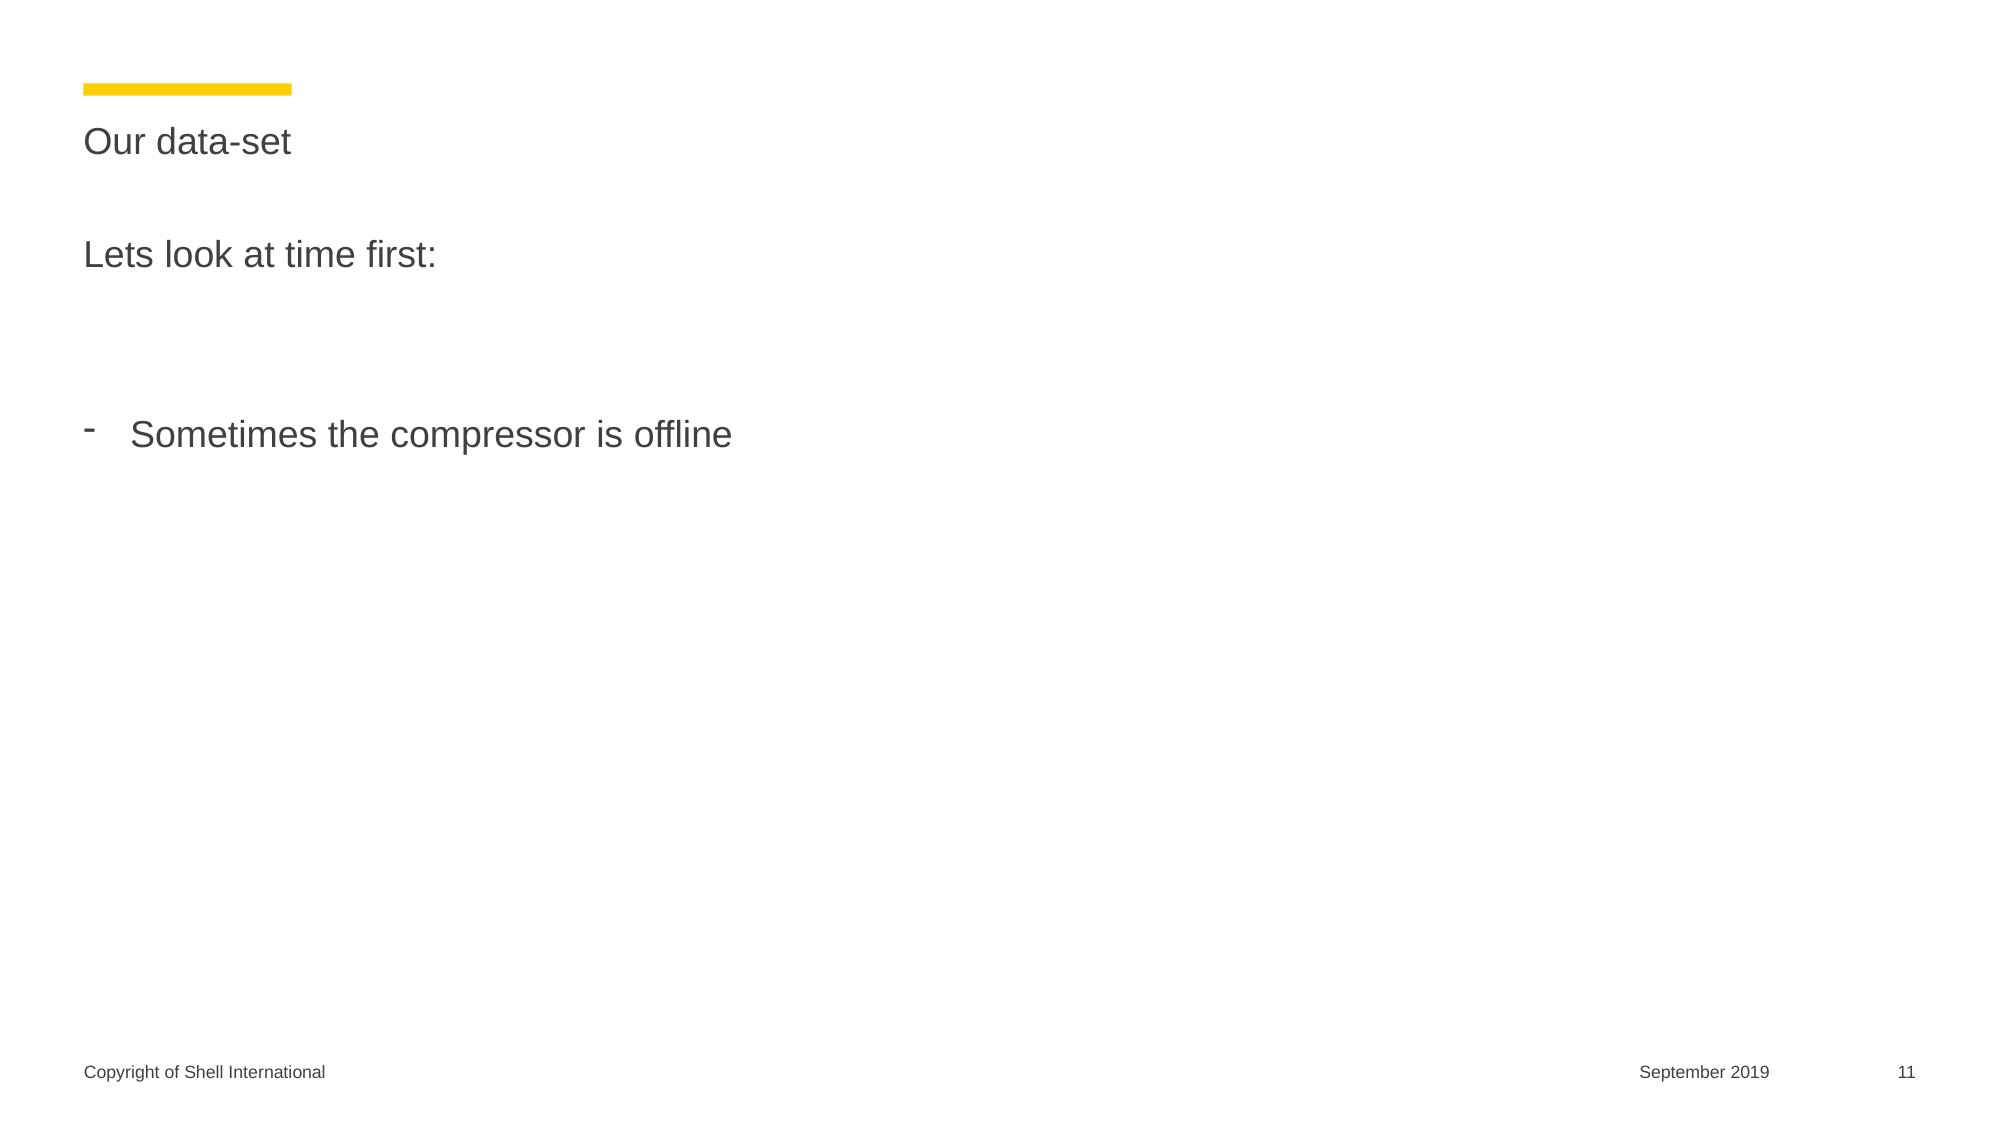

# Our data-set
Lets look at time first:

Sometimes the compressor is offline

11
September 2019